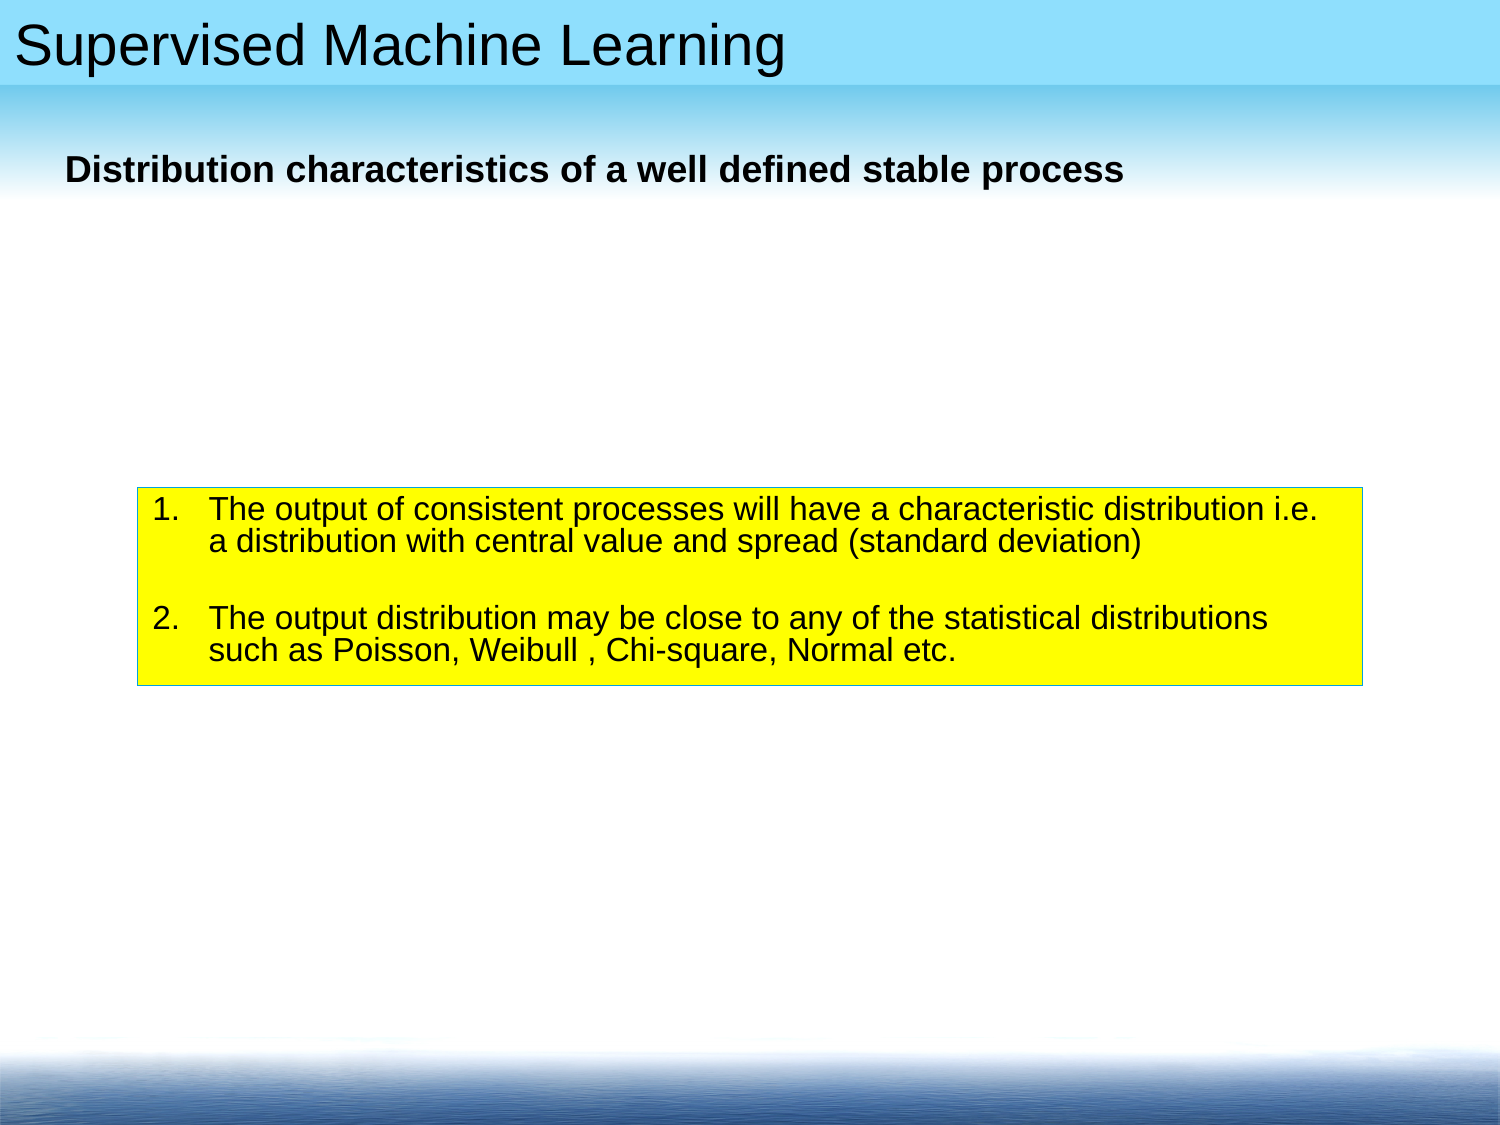

Distribution characteristics of a well defined stable process
The output of consistent processes will have a characteristic distribution i.e. a distribution with central value and spread (standard deviation)

The output distribution may be close to any of the statistical distributions such as Poisson, Weibull , Chi-square, Normal etc.